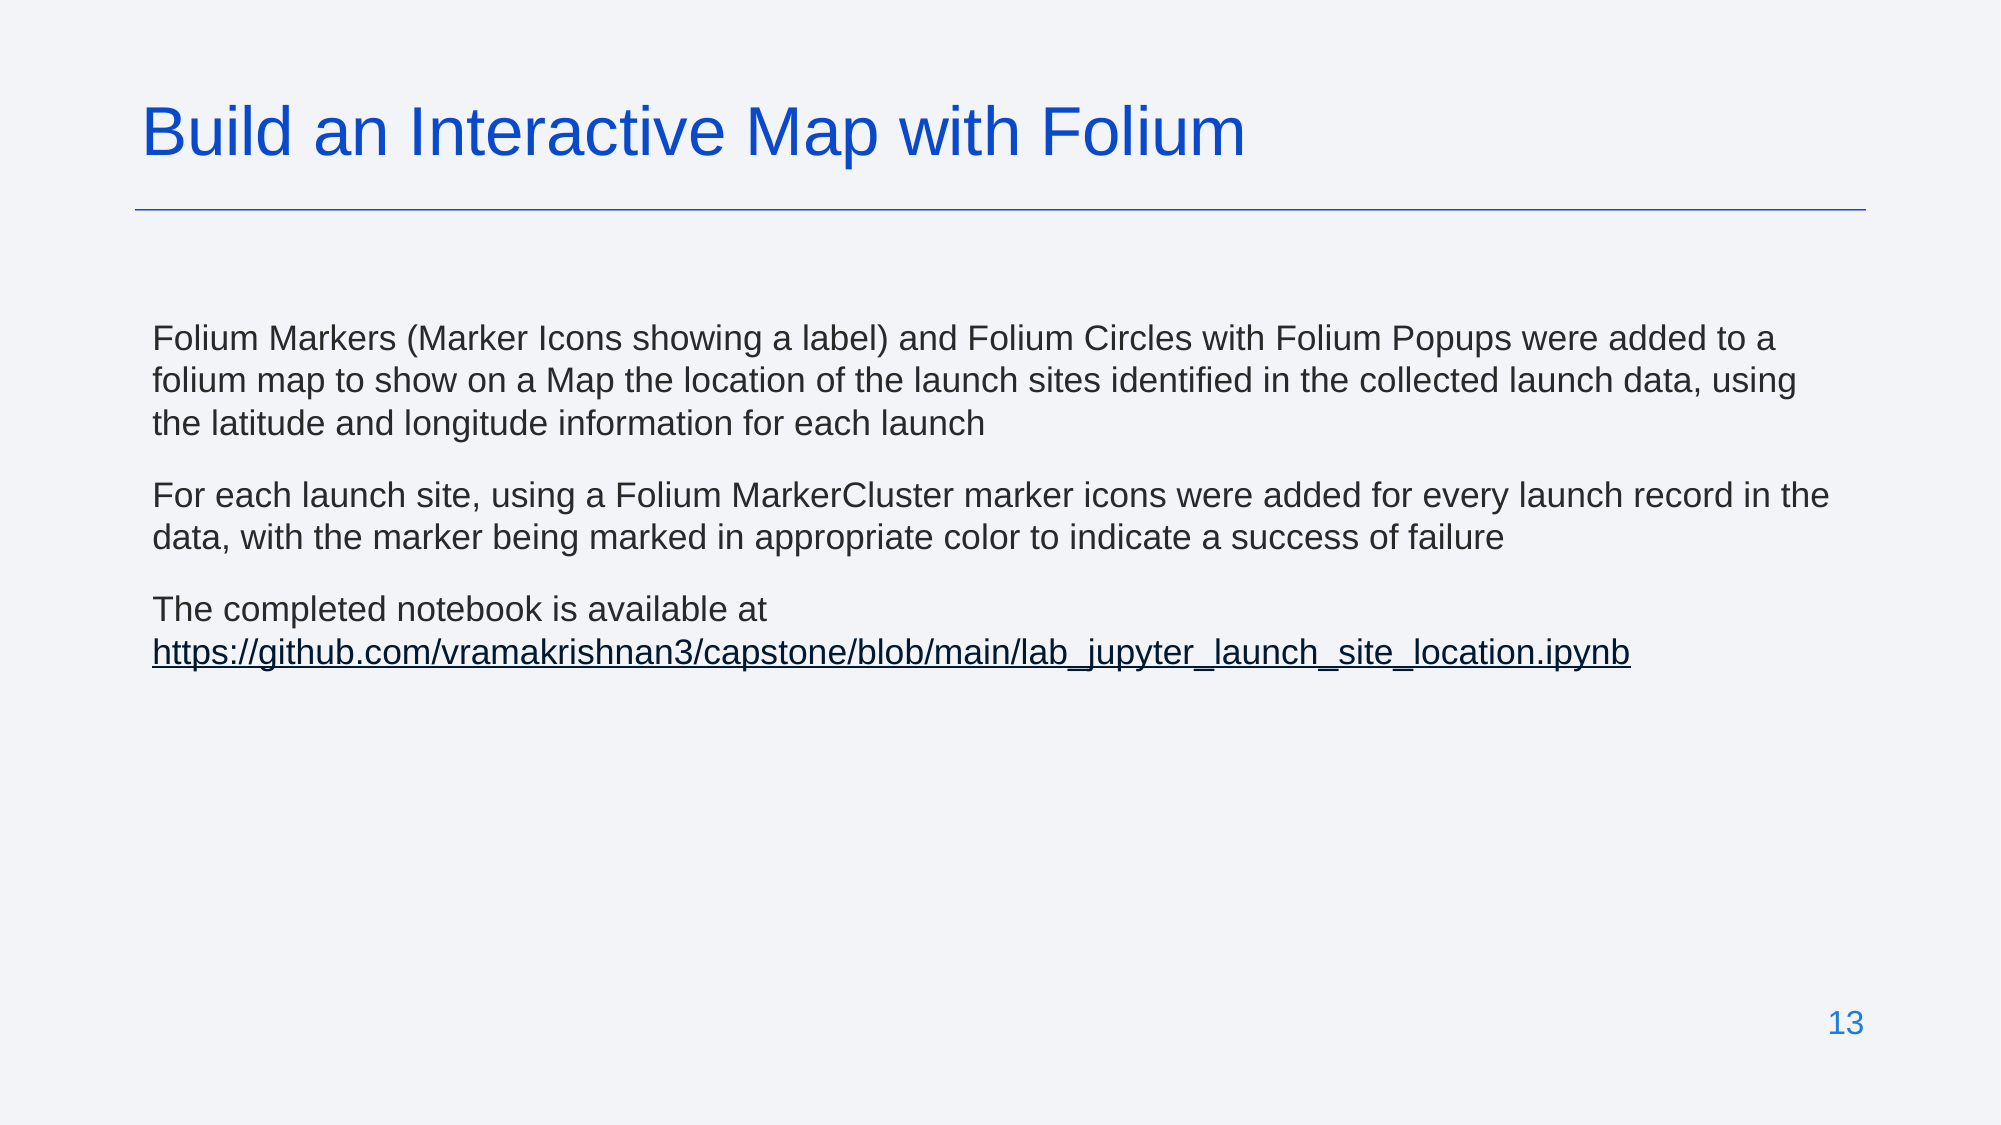

Build an Interactive Map with Folium
Folium Markers (Marker Icons showing a label) and Folium Circles with Folium Popups were added to a folium map to show on a Map the location of the launch sites identified in the collected launch data, using the latitude and longitude information for each launch
For each launch site, using a Folium MarkerCluster marker icons were added for every launch record in the data, with the marker being marked in appropriate color to indicate a success of failure
The completed notebook is available at https://github.com/vramakrishnan3/capstone/blob/main/lab_jupyter_launch_site_location.ipynb

13